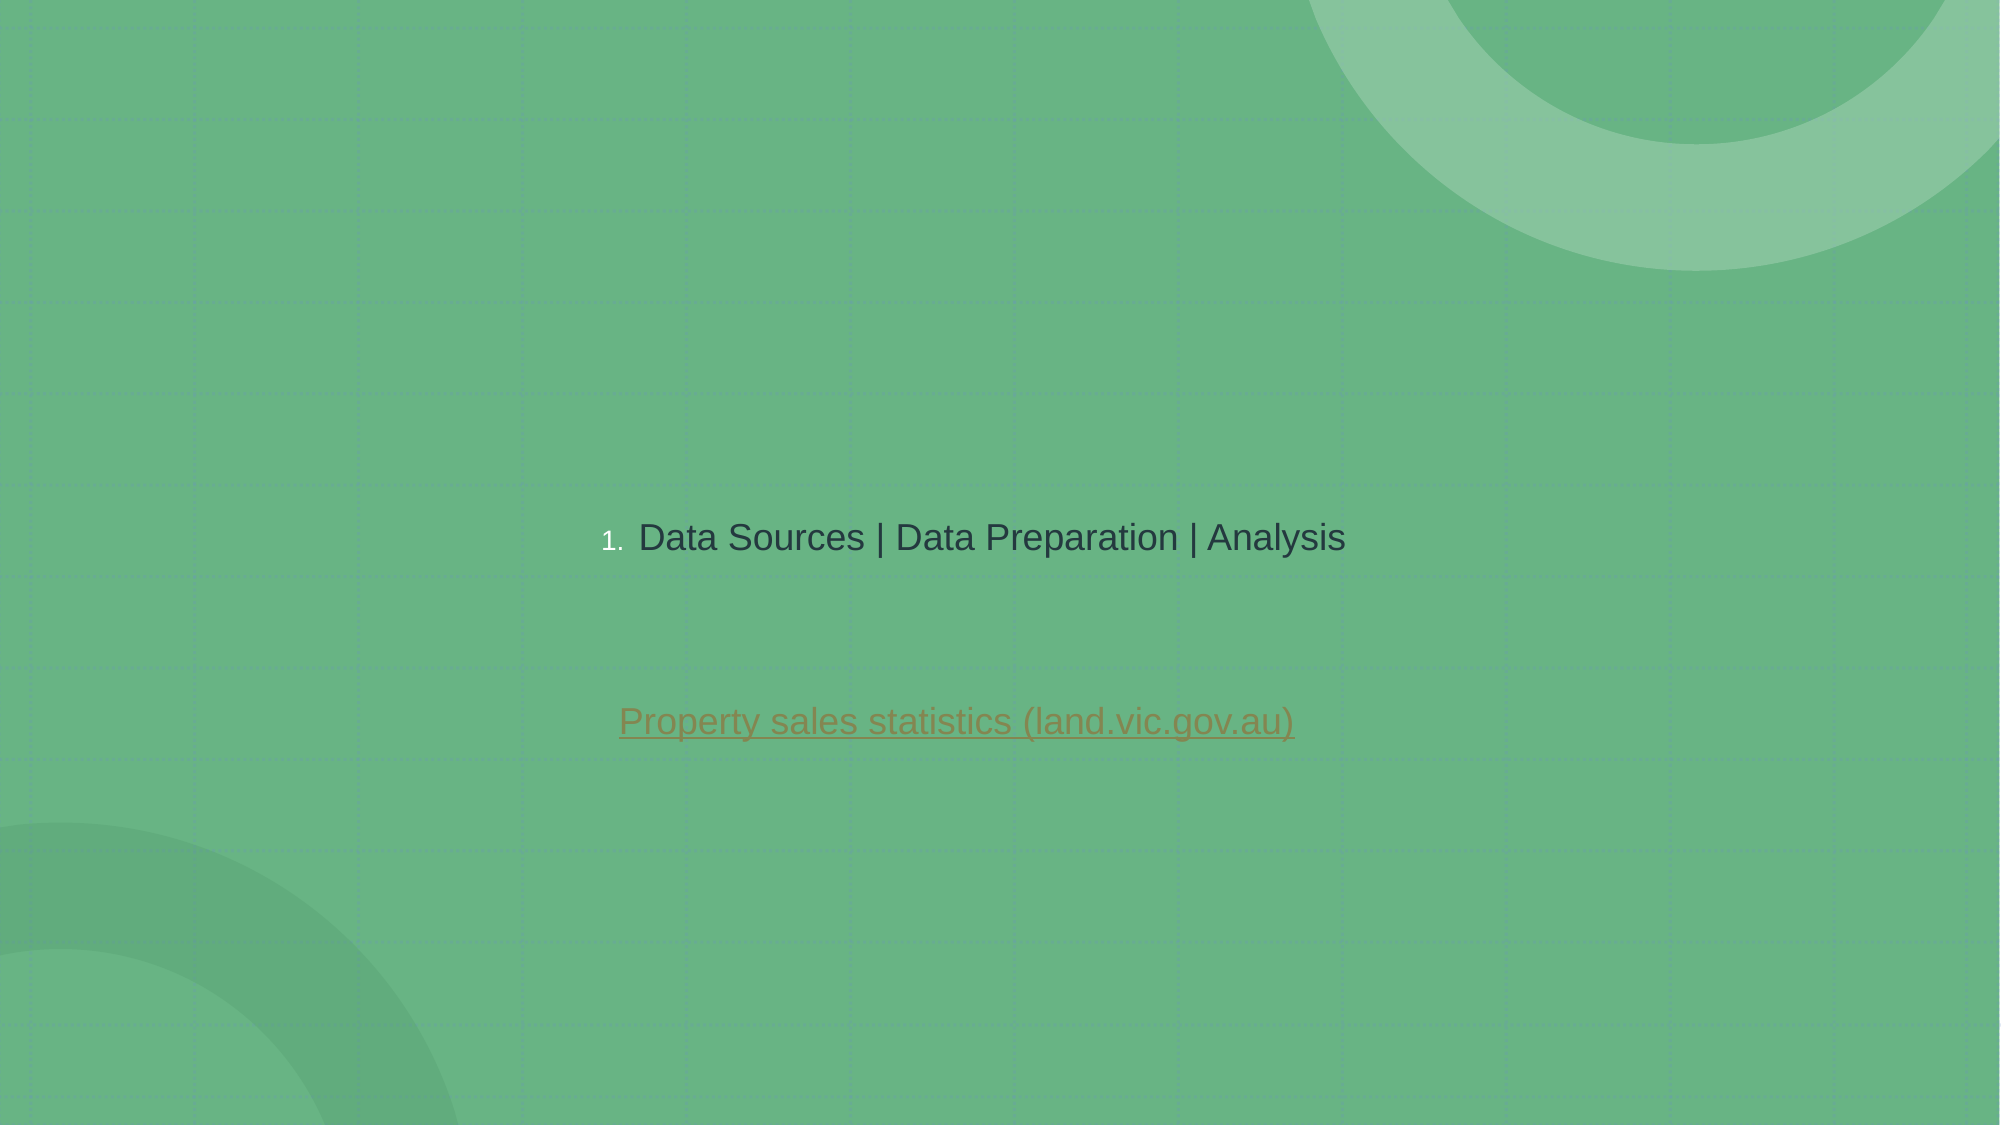

Data Sources | Data Preparation | Analysis
Property sales statistics (land.vic.gov.au)